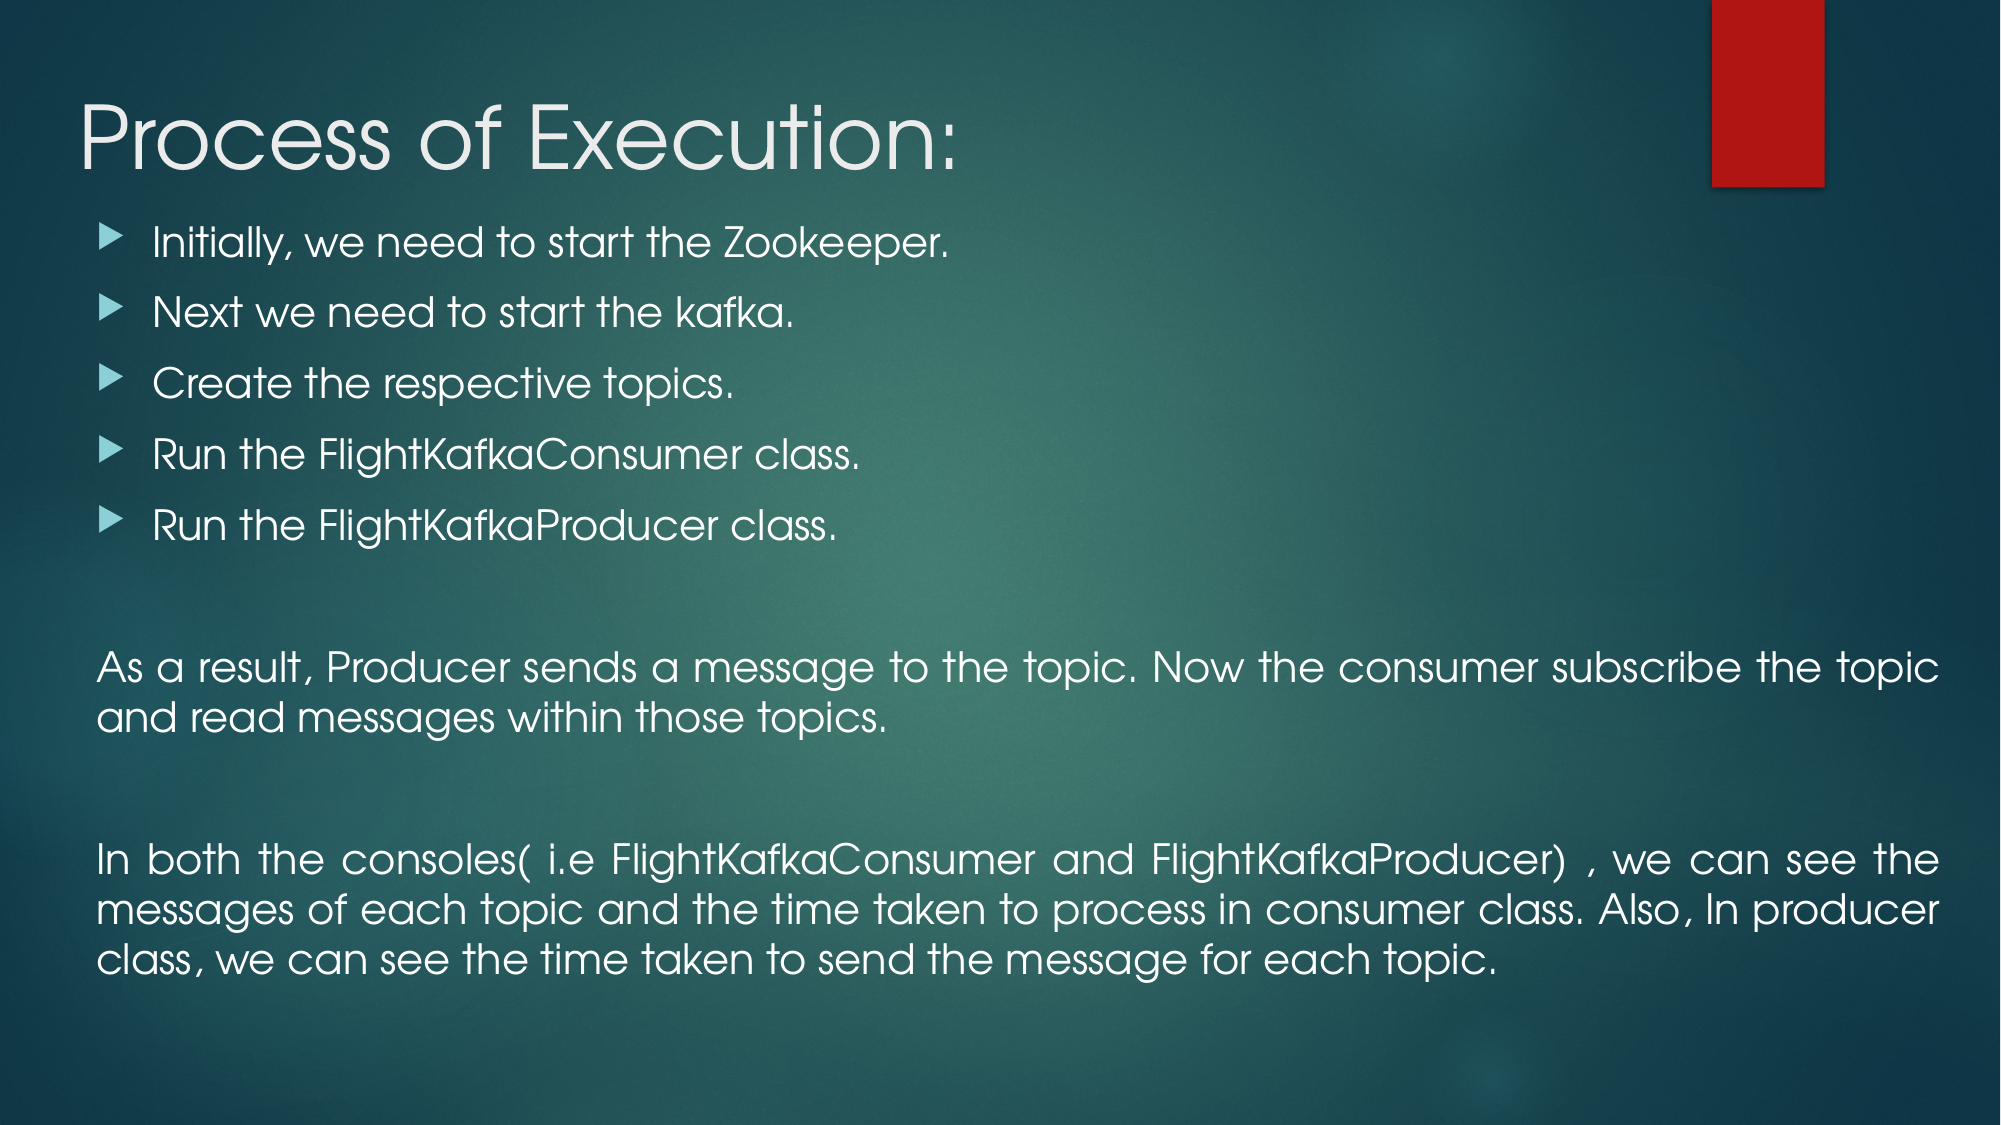

# Process of Execution:
Initially, we need to start the Zookeeper.
Next we need to start the kafka.
Create the respective topics.
Run the FlightKafkaConsumer class.
Run the FlightKafkaProducer class.

As a result, Producer sends a message to the topic. Now the consumer subscribe the topic and read messages within those topics.

In both the consoles( i.e FlightKafkaConsumer and FlightKafkaProducer) , we can see the messages of each topic and the time taken to process in consumer class. Also, In producer class, we can see the time taken to send the message for each topic.